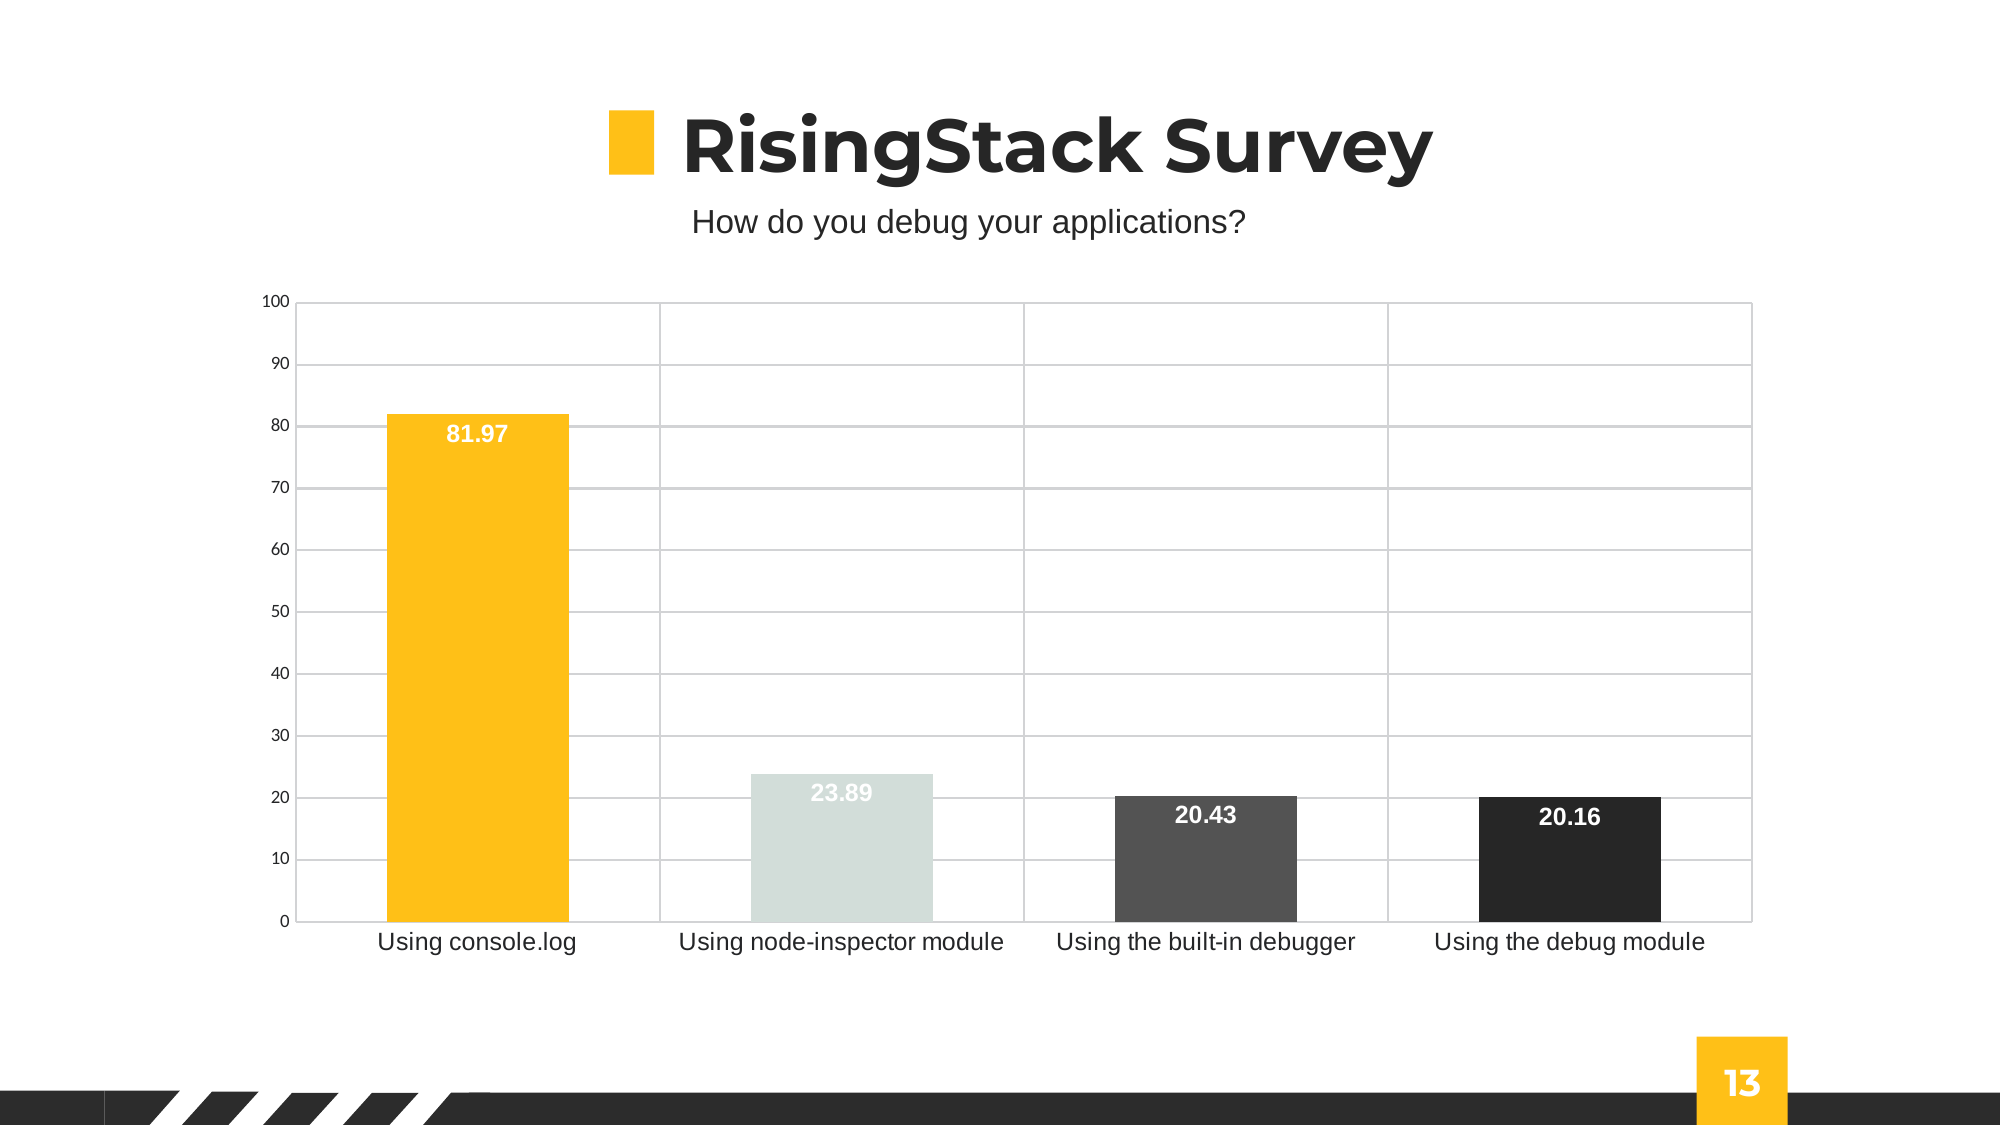

RisingStack Survey

How do you debug your applications?

### Chart

| Category | Column1 |
|---|---|
| Using console.log | 81.97 |
| Using node-inspector module | 23.89 |
| Using the built-in debugger | 20.43 |
| Using the debug module | 20.16 |